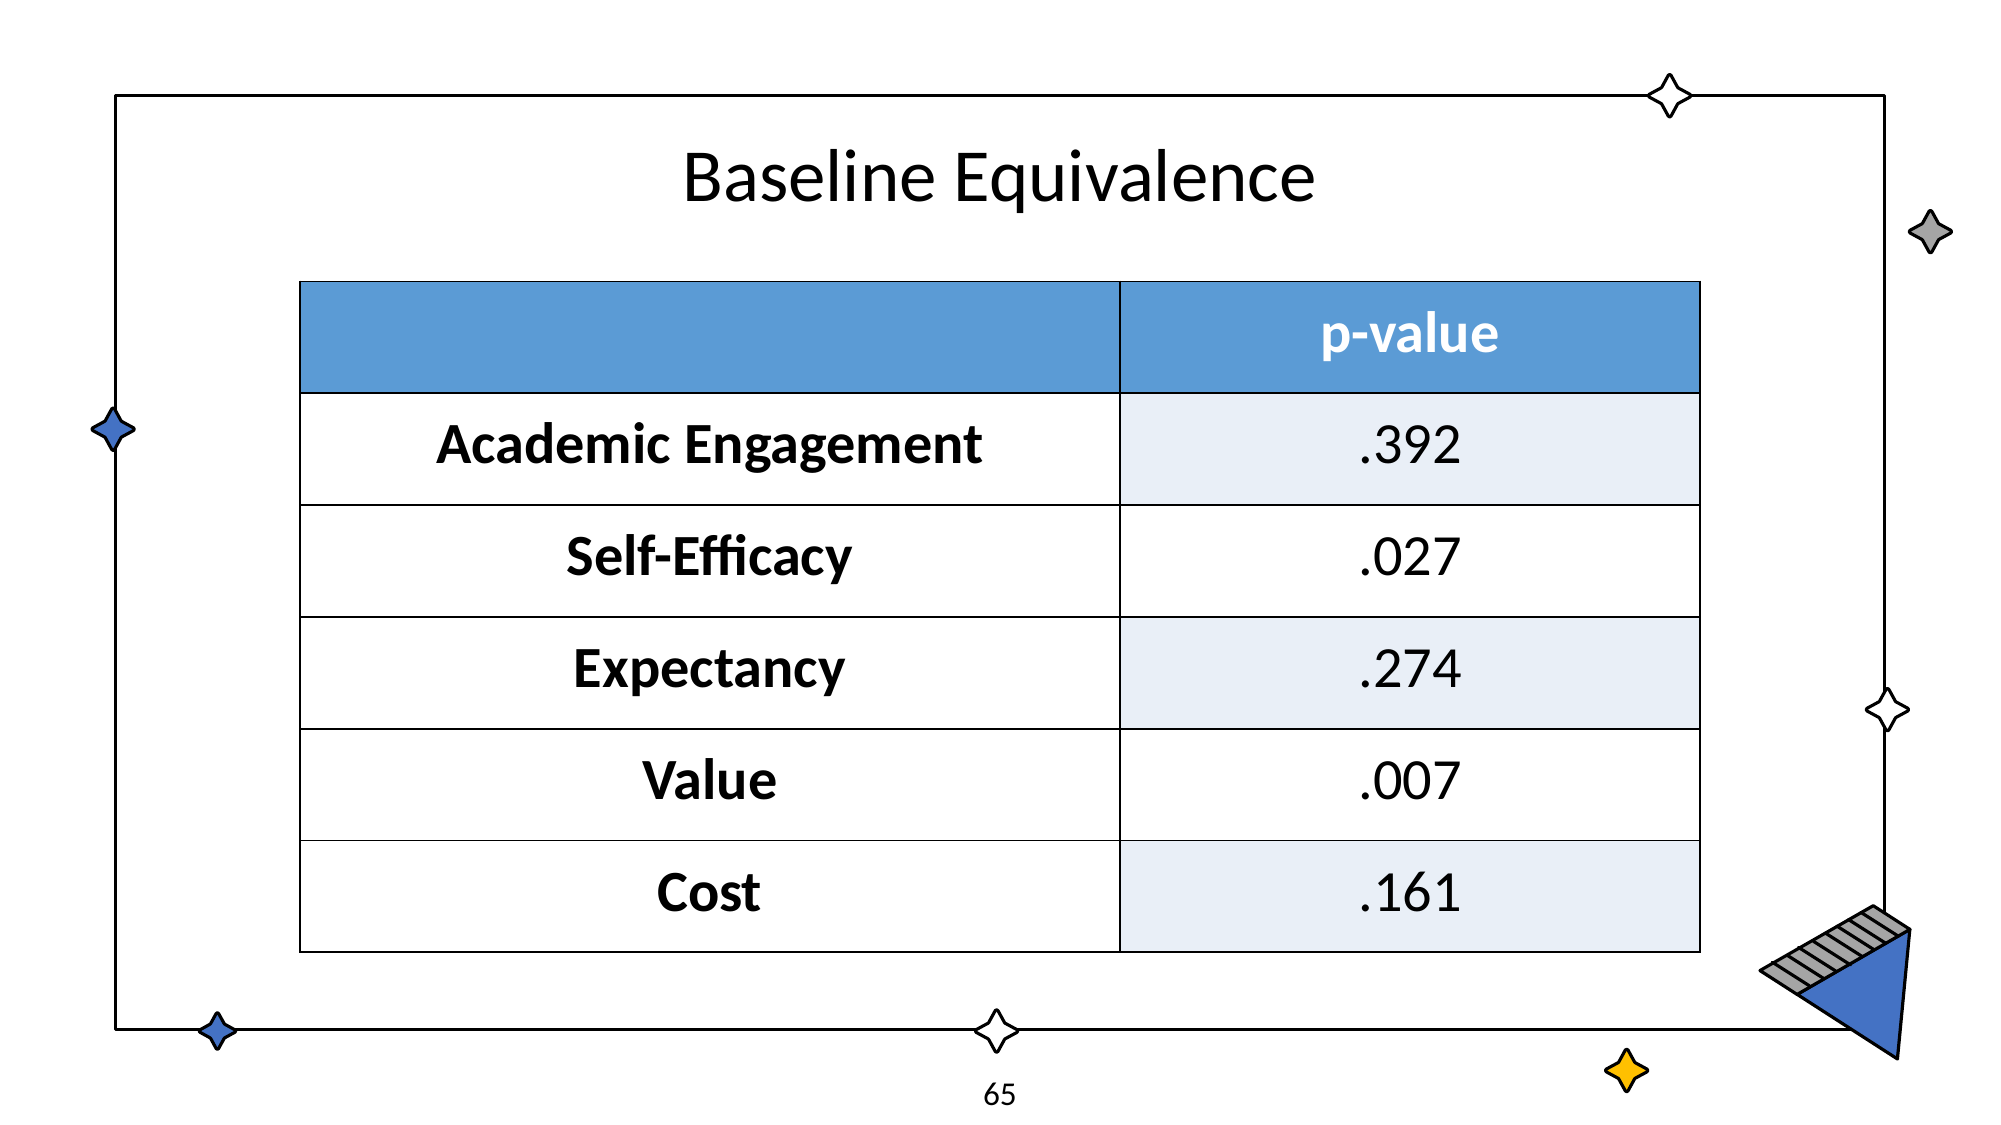

Baseline Equivalence
|  | p-value |
| --- | --- |
| Academic Engagement | .392 |
| Self-Efficacy | .027 |
| Expectancy | .274 |
| Value | .007 |
| Cost | .161 |
65